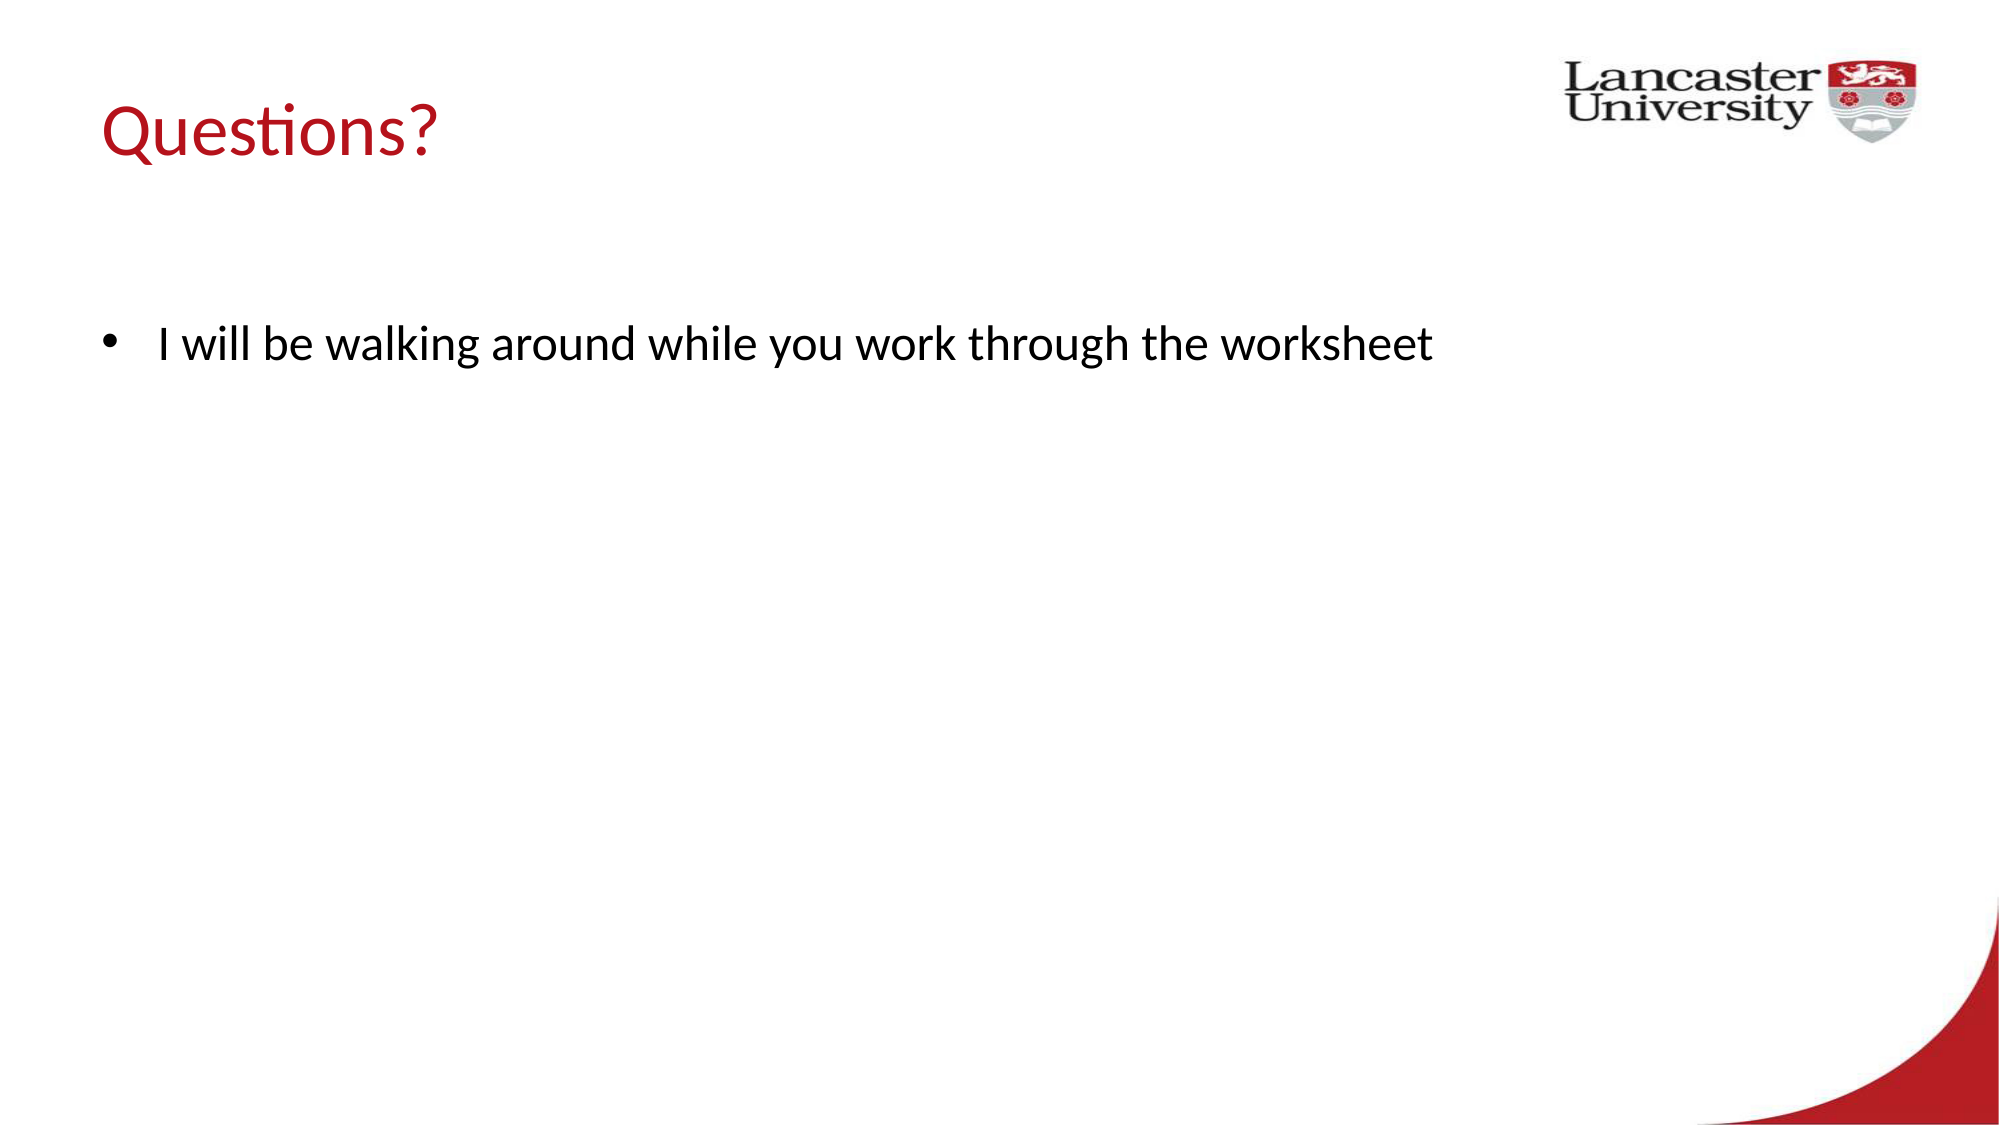

# Questions?
I will be walking around while you work through the worksheet